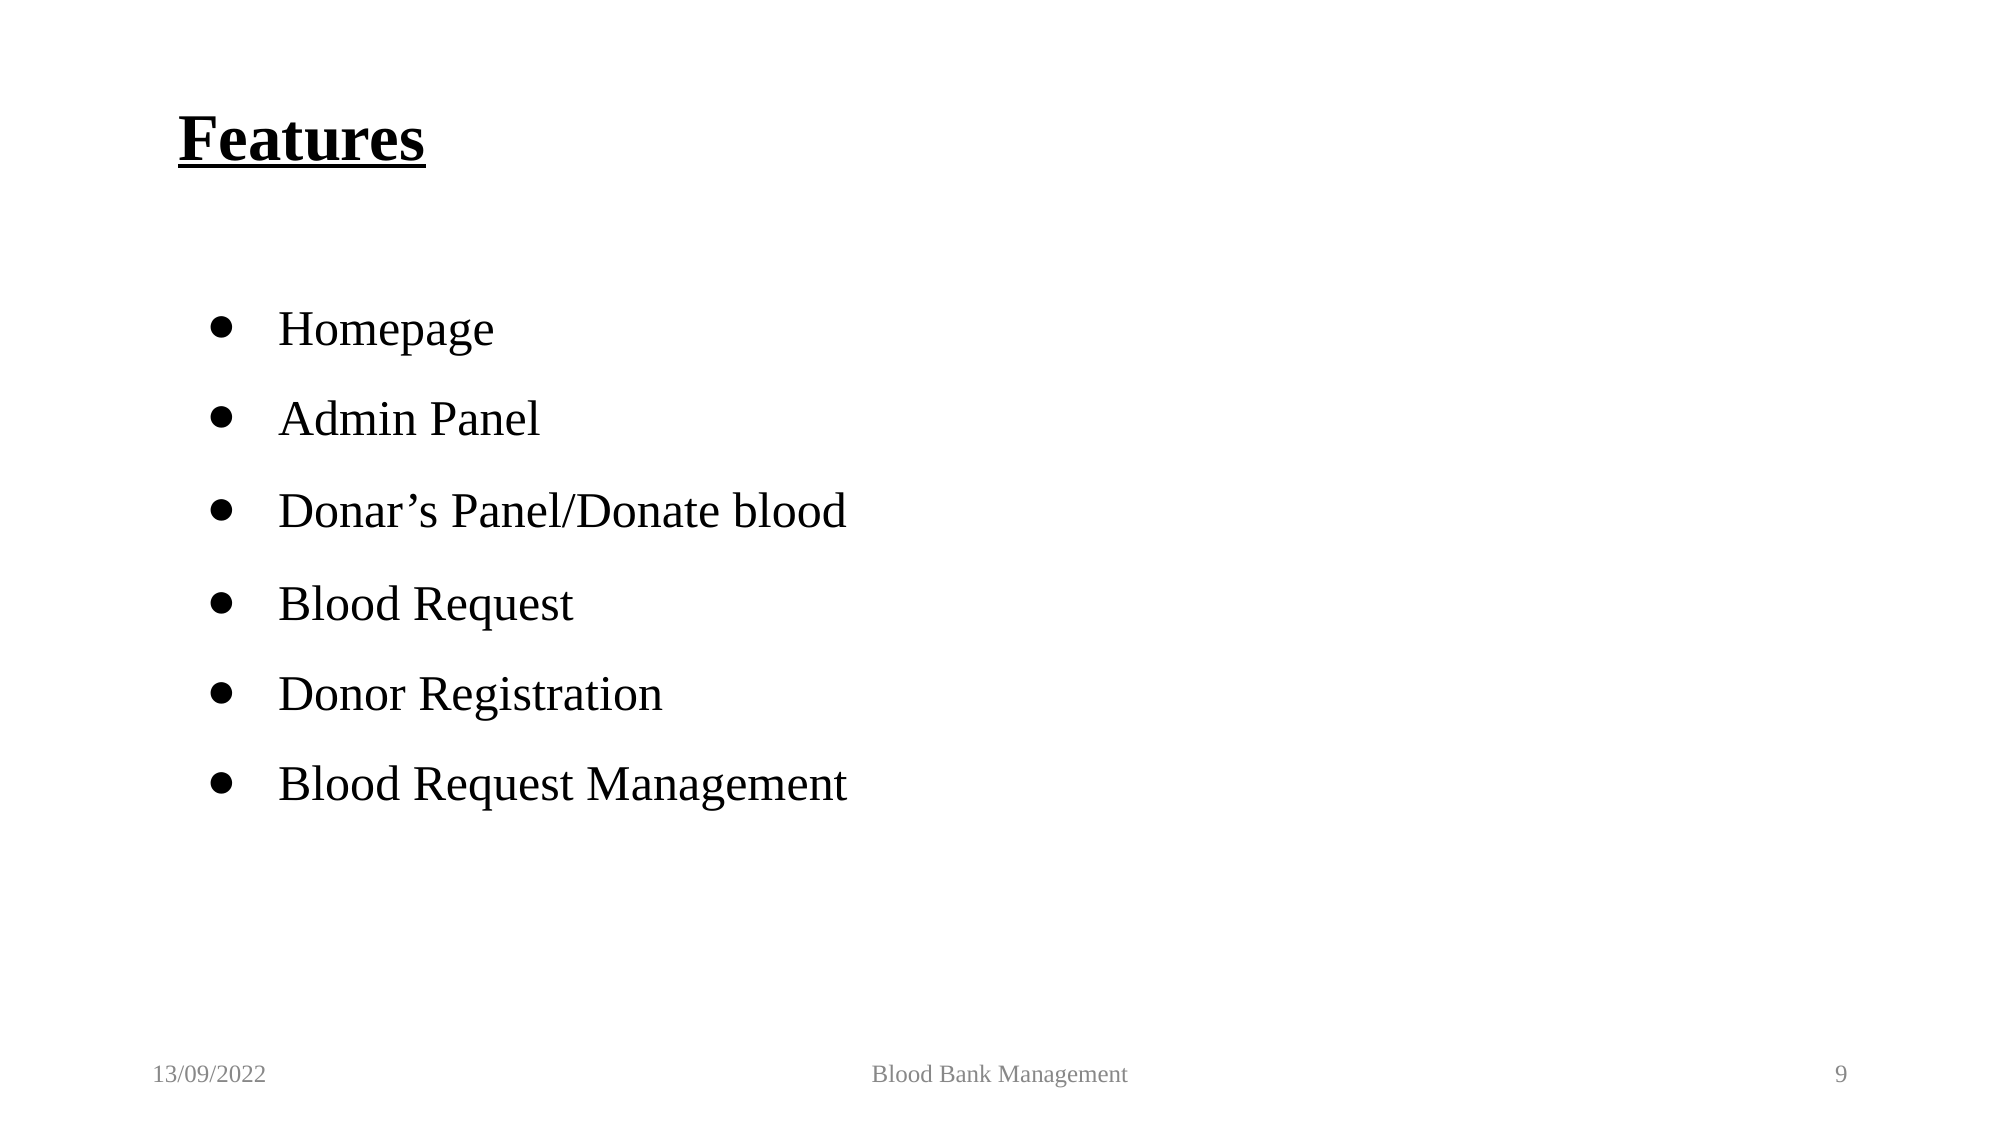

# Features
Homepage
Admin Panel
Donar’s Panel/Donate blood
Blood Request
Donor Registration
Blood Request Management

Blood Bank Management
9
13/09/2022